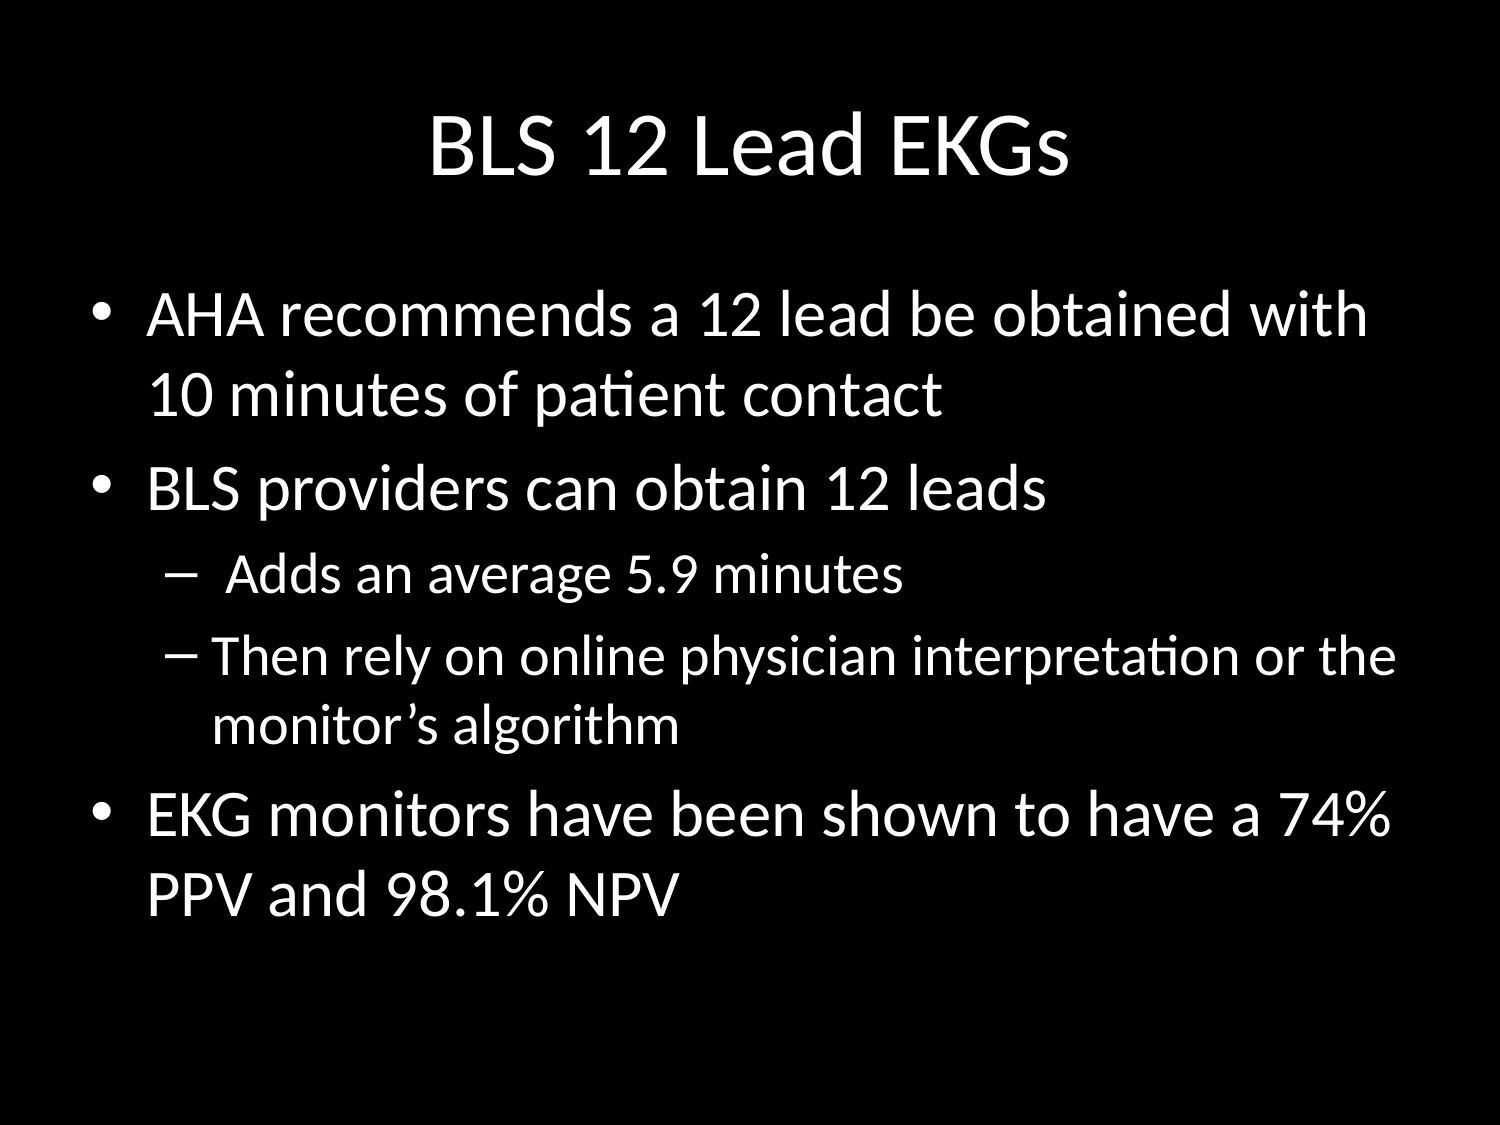

# BLS 12 Lead EKGs
AHA recommends a 12 lead be obtained with 10 minutes of patient contact
BLS providers can obtain 12 leads
 Adds an average 5.9 minutes
Then rely on online physician interpretation or the monitor’s algorithm
EKG monitors have been shown to have a 74% PPV and 98.1% NPV